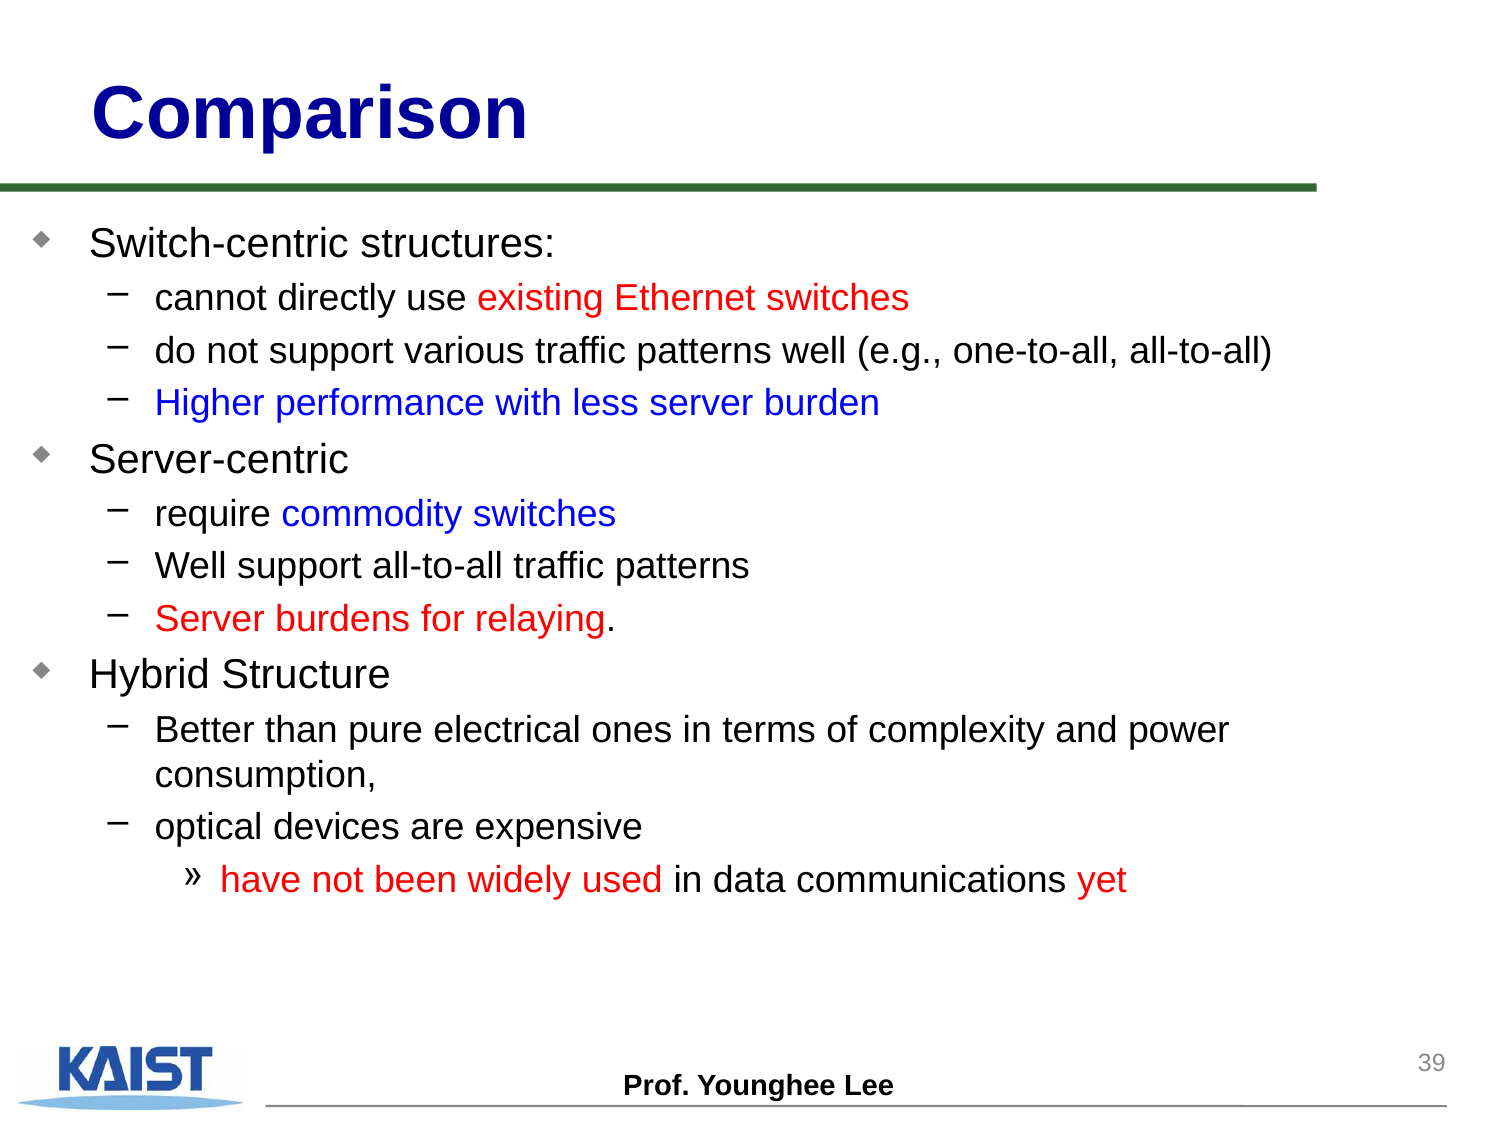

# Comparison
Switch-centric structures:
cannot directly use existing Ethernet switches
do not support various traffic patterns well (e.g., one-to-all, all-to-all)
Higher performance with less server burden
Server-centric
require commodity switches
Well support all-to-all traffic patterns
Server burdens for relaying.
Hybrid Structure
Better than pure electrical ones in terms of complexity and power consumption,
optical devices are expensive
have not been widely used in data communications yet
39